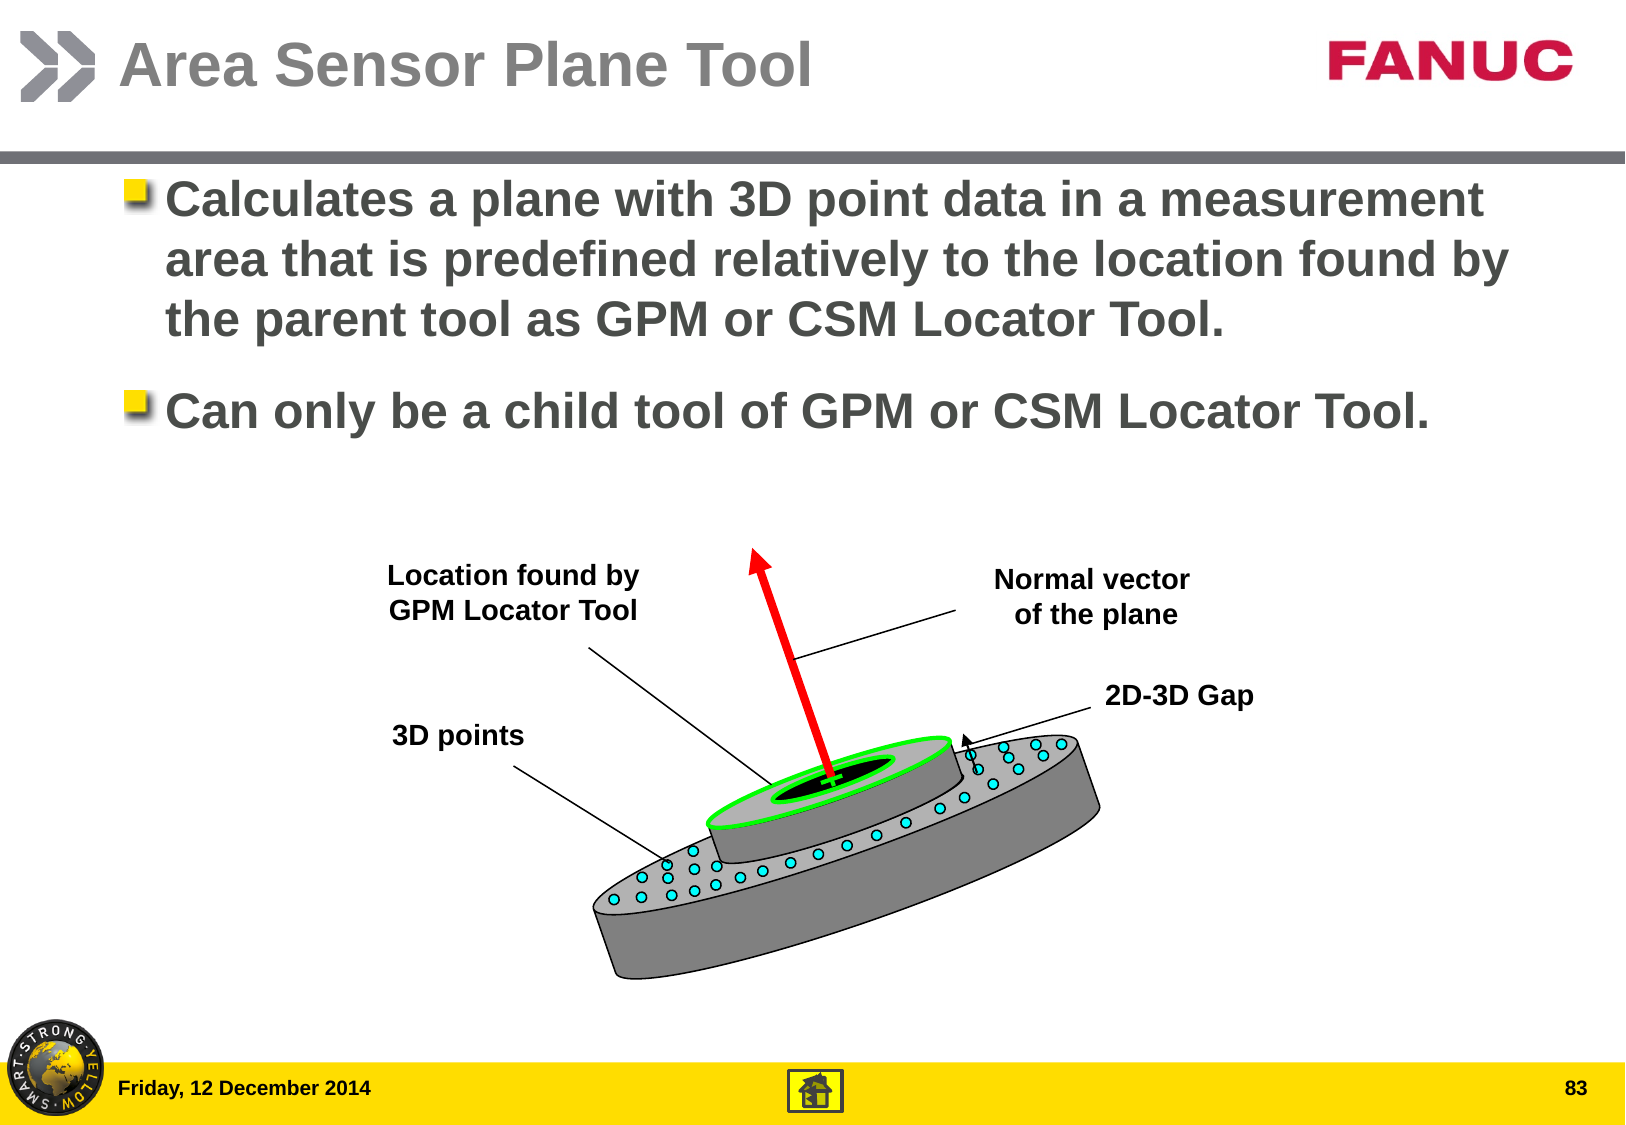

# Area Sensor Plane Tool
Calculates a plane with 3D point data in a measurement area that is predefined relatively to the location found by the parent tool as GPM or CSM Locator Tool.
Can only be a child tool of GPM or CSM Locator Tool.

Location found by GPM Locator Tool
Normal vector
 of the plane

2D-3D Gap

3D points

Friday, 12 December 2014
83